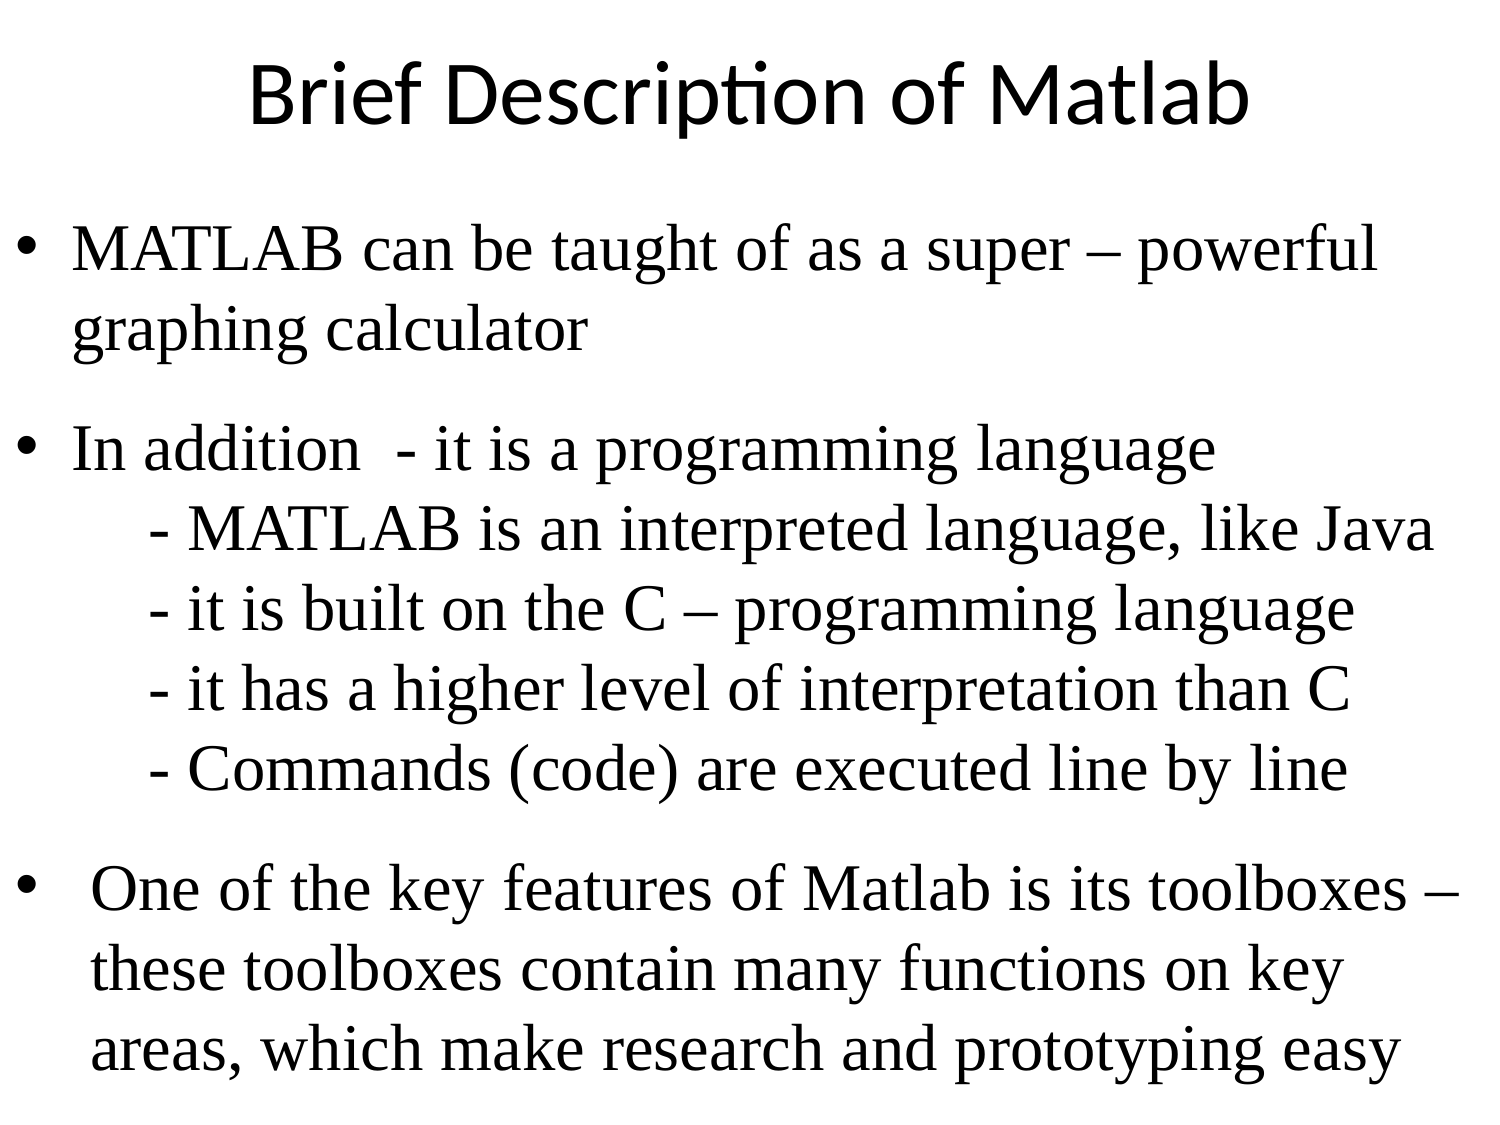

# Brief Description of Matlab
MATLAB can be taught of as a super – powerful graphing calculator

In addition  - it is a programming language
        - MATLAB is an interpreted language, like Java
        - it is built on the C – programming language
        - it has a higher level of interpretation than C
        - Commands (code) are executed line by line

One of the key features of Matlab is its toolboxes – these toolboxes contain many functions on key areas, which make research and prototyping easy